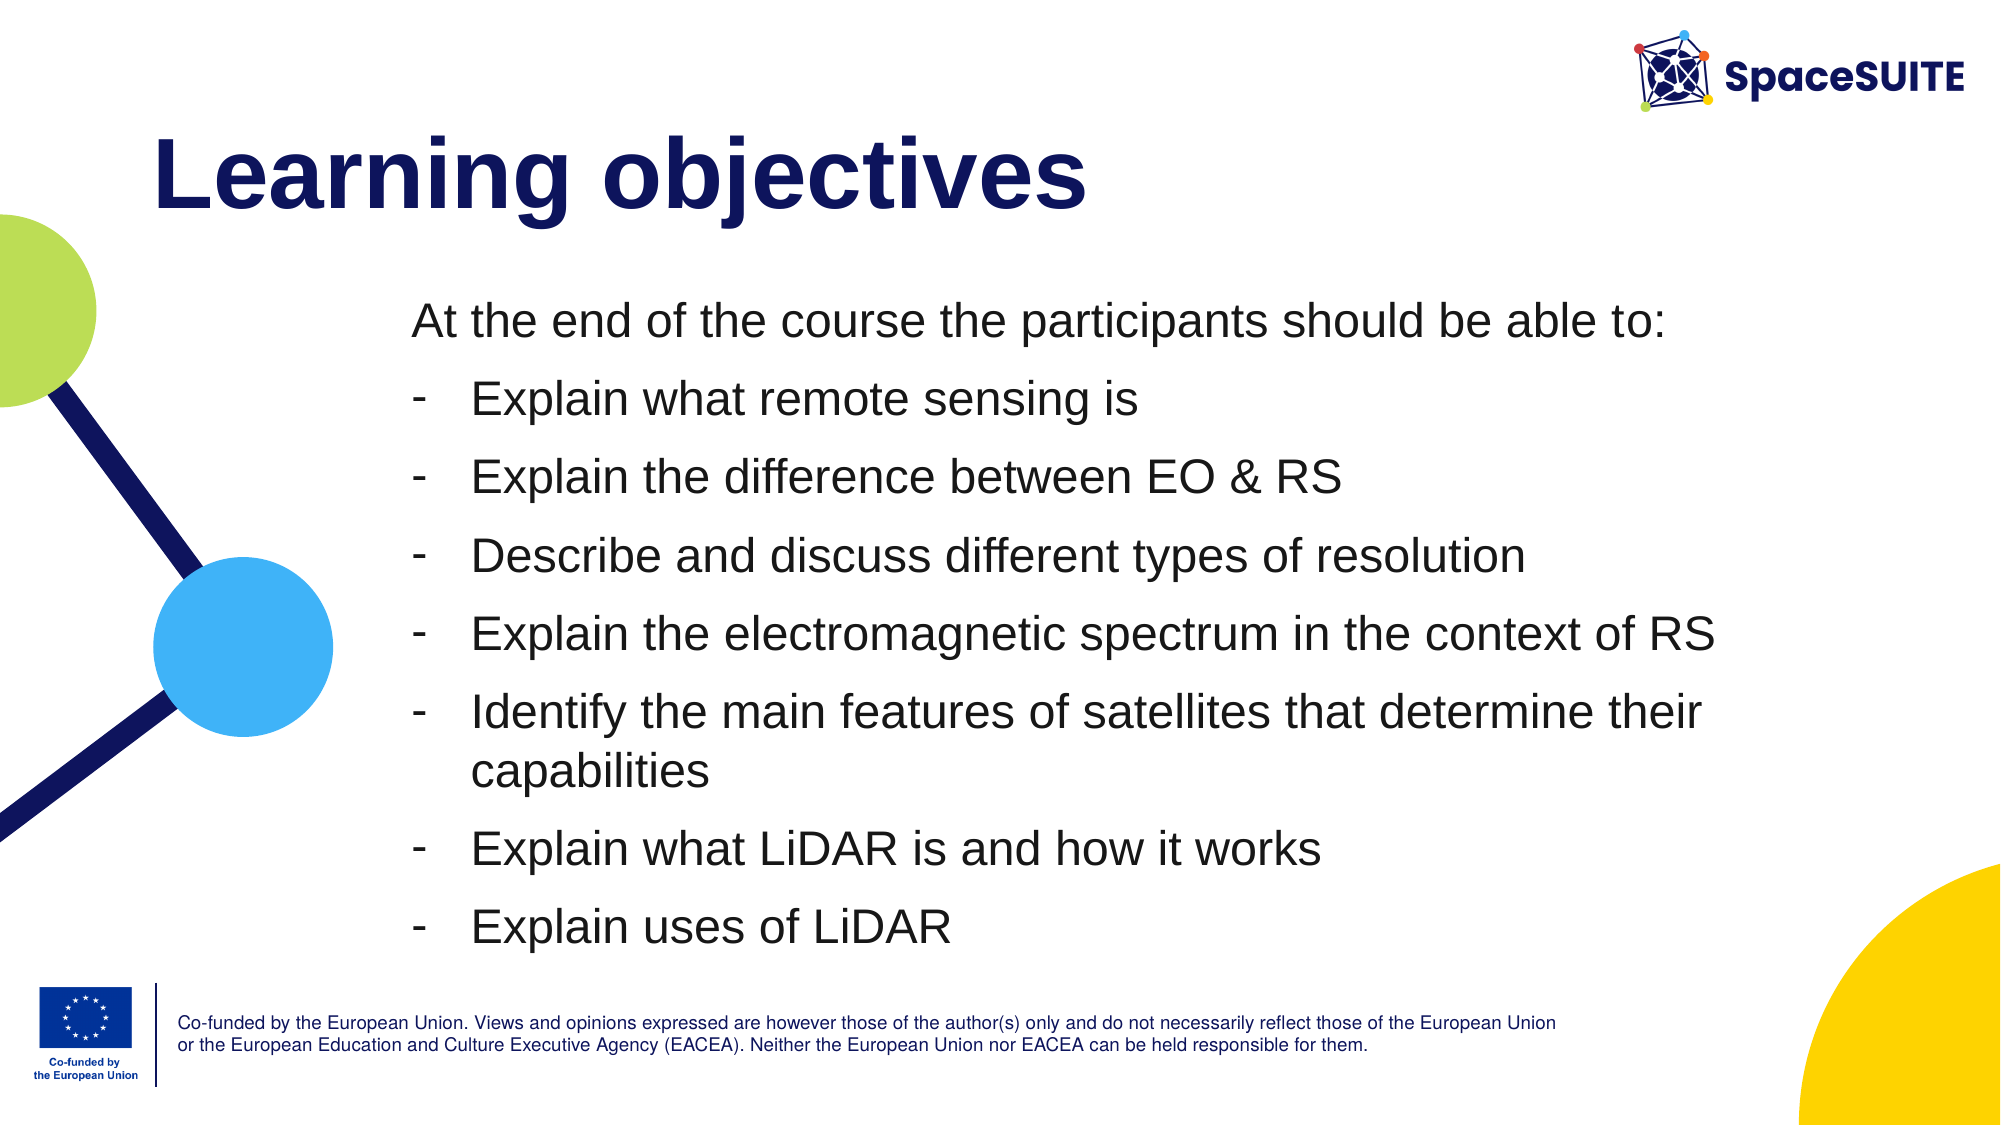

# Learning objectives
At the end of the course the participants should be able to:
Explain what remote sensing is
Explain the difference between EO & RS
Describe and discuss different types of resolution
Explain the electromagnetic spectrum in the context of RS
Identify the main features of satellites that determine their capabilities
Explain what LiDAR is and how it works
Explain uses of LiDAR